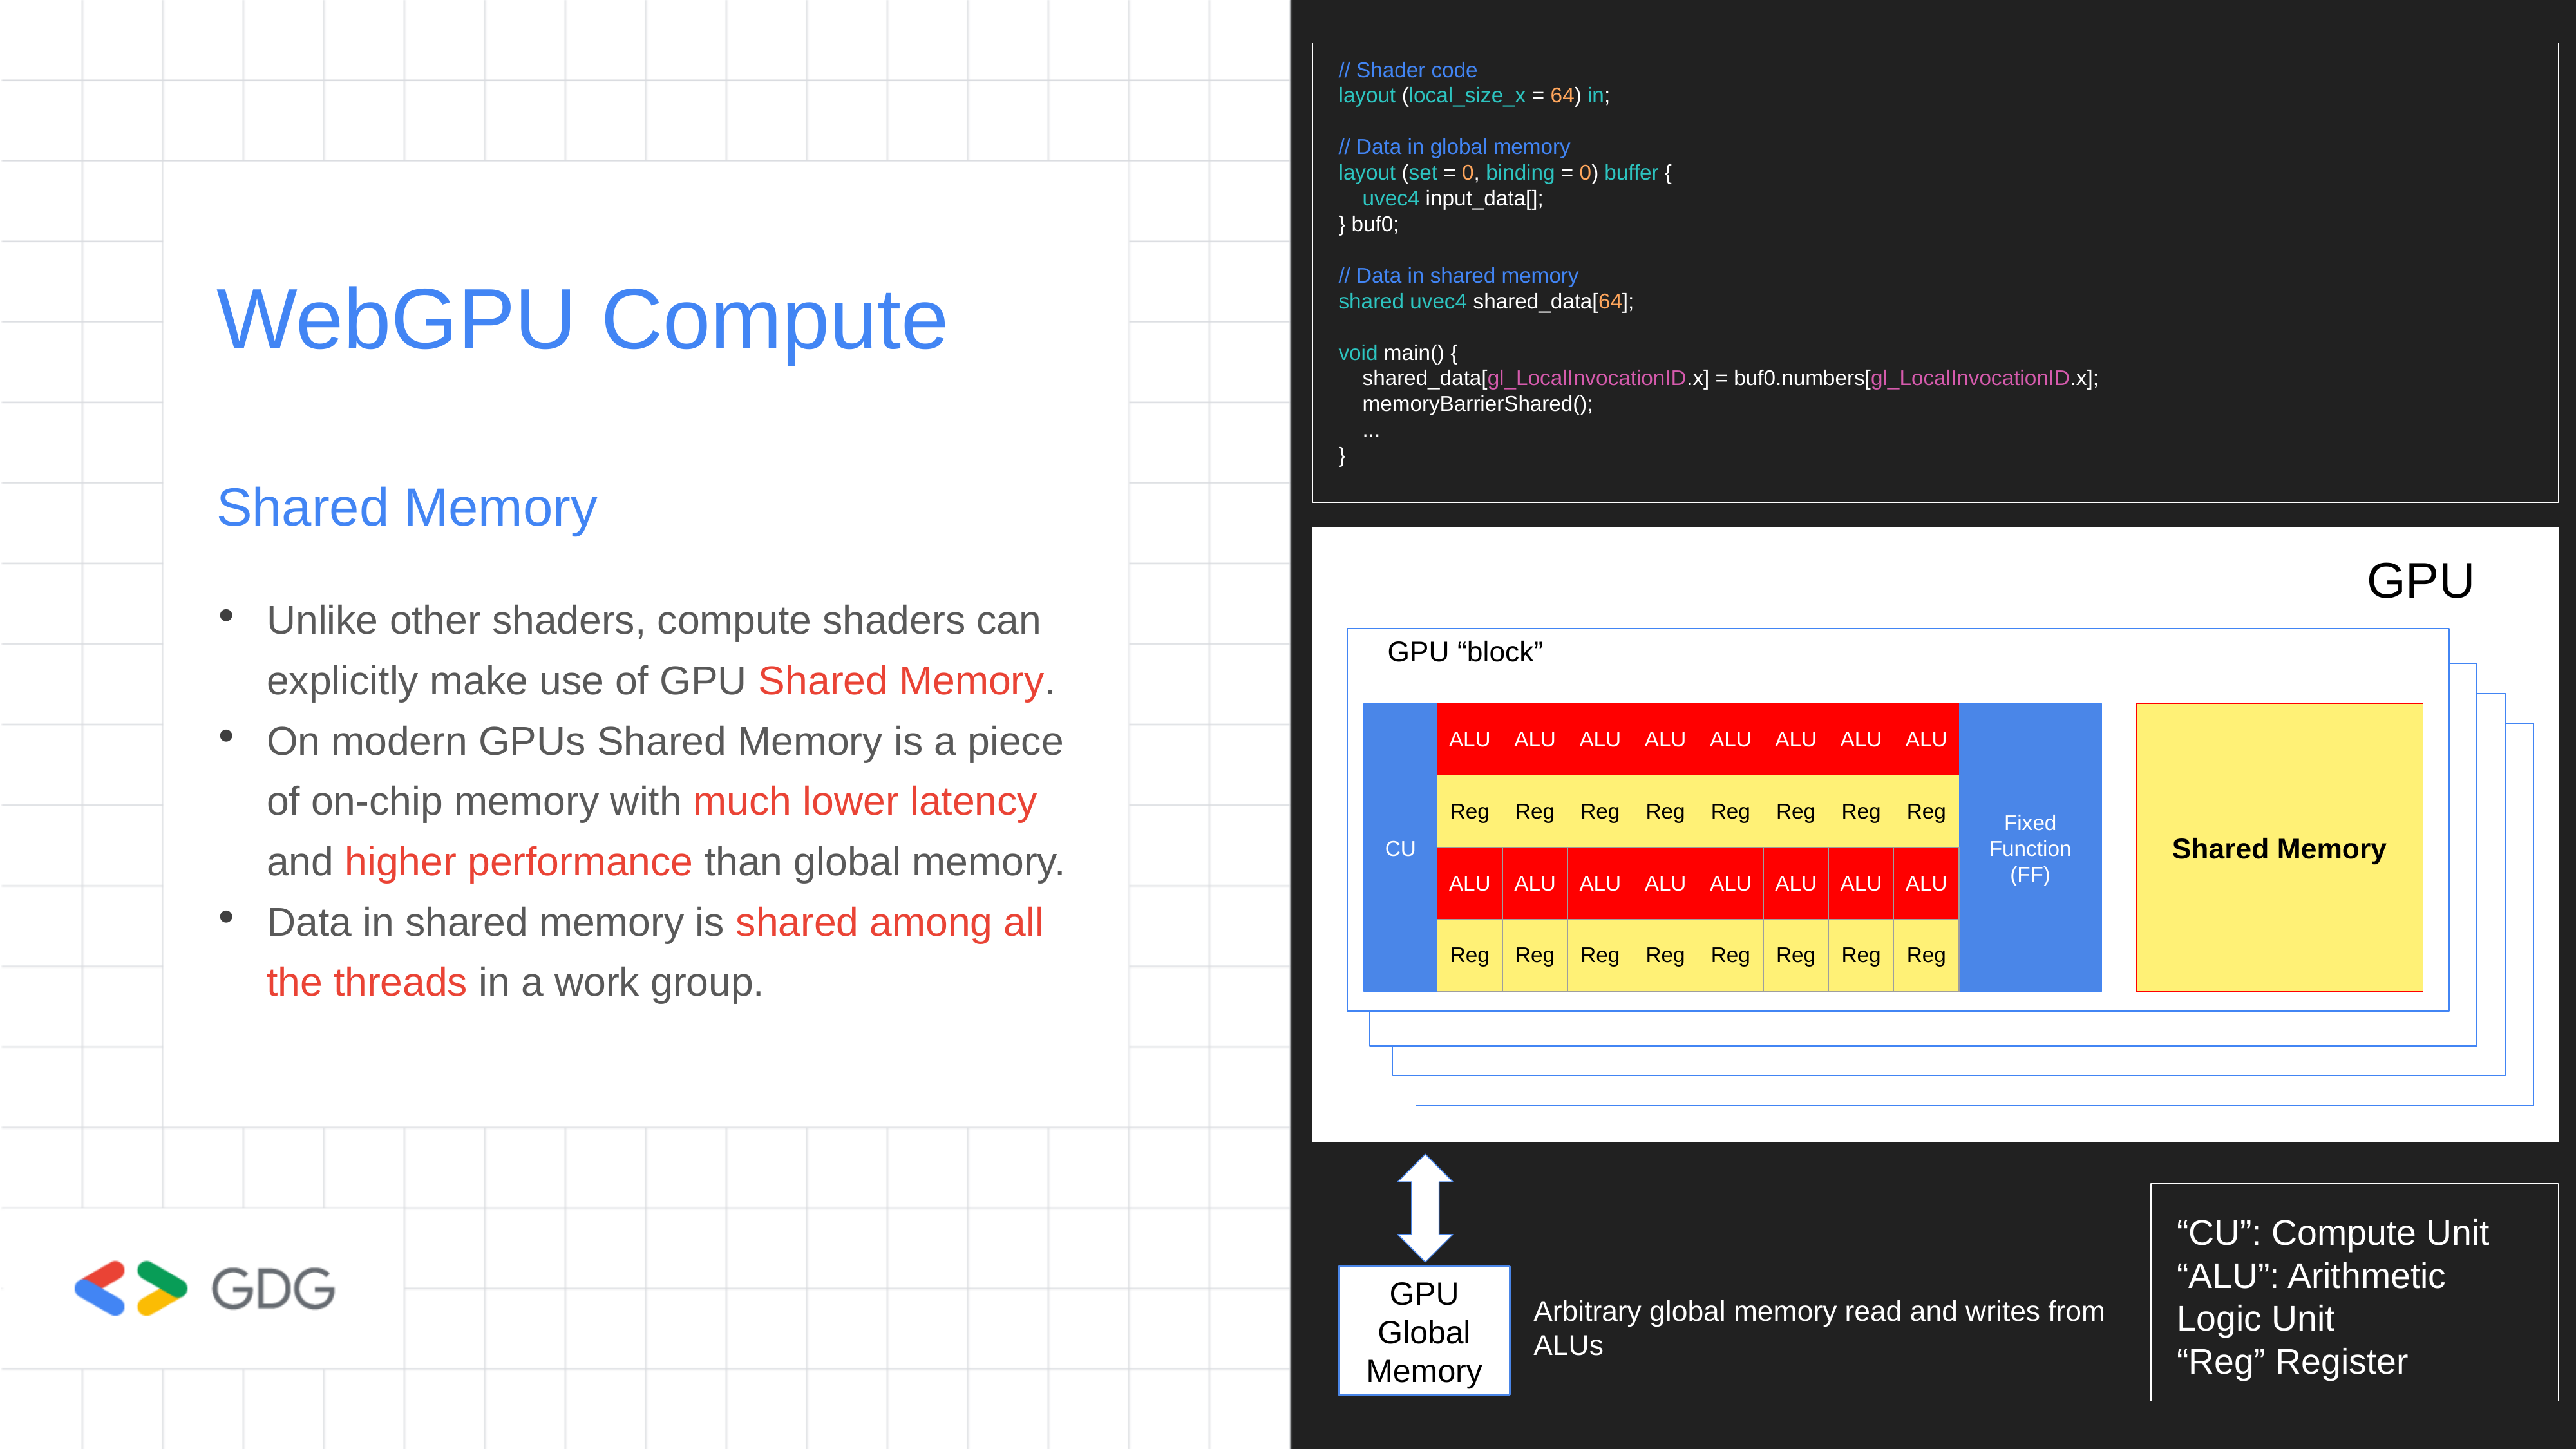

// Shader code
layout (local_size_x = 64) in;

// Data in global memory
layout (set = 0, binding = 0) buffer {
    uvec4 input_data[];
} buf0;

// Data in shared memory
shared uvec4 shared_data[64];

void main() {
    shared_data[gl_LocalInvocationID.x] = buf0.numbers[gl_LocalInvocationID.x];
    memoryBarrierShared();
    ...
}
# WebGPU Compute
Shared Memory
GPU

Unlike other shaders, compute shaders can explicitly make use of GPU Shared Memory.
On modern GPUs Shared Memory is a piece of on-chip memory with much lower latency and higher performance than global memory.
Data in shared memory is shared among all the threads in a work group.

GPU “block”

| ALU | ALU | ALU | ALU | ALU | ALU | ALU | ALU |
| --- | --- | --- | --- | --- | --- | --- | --- |
| Reg | Reg | Reg | Reg | Reg | Reg | Reg | Reg |
| ALU | ALU | ALU | ALU | ALU | ALU | ALU | ALU |
| Reg | Reg | Reg | Reg | Reg | Reg | Reg | Reg |
Shared Memory
CU
Fixed Function
(FF)

“CU”: Compute Unit
“ALU”: Arithmetic Logic Unit
“Reg” Register
GPU Global Memory
Arbitrary global memory read and writes from ALUs